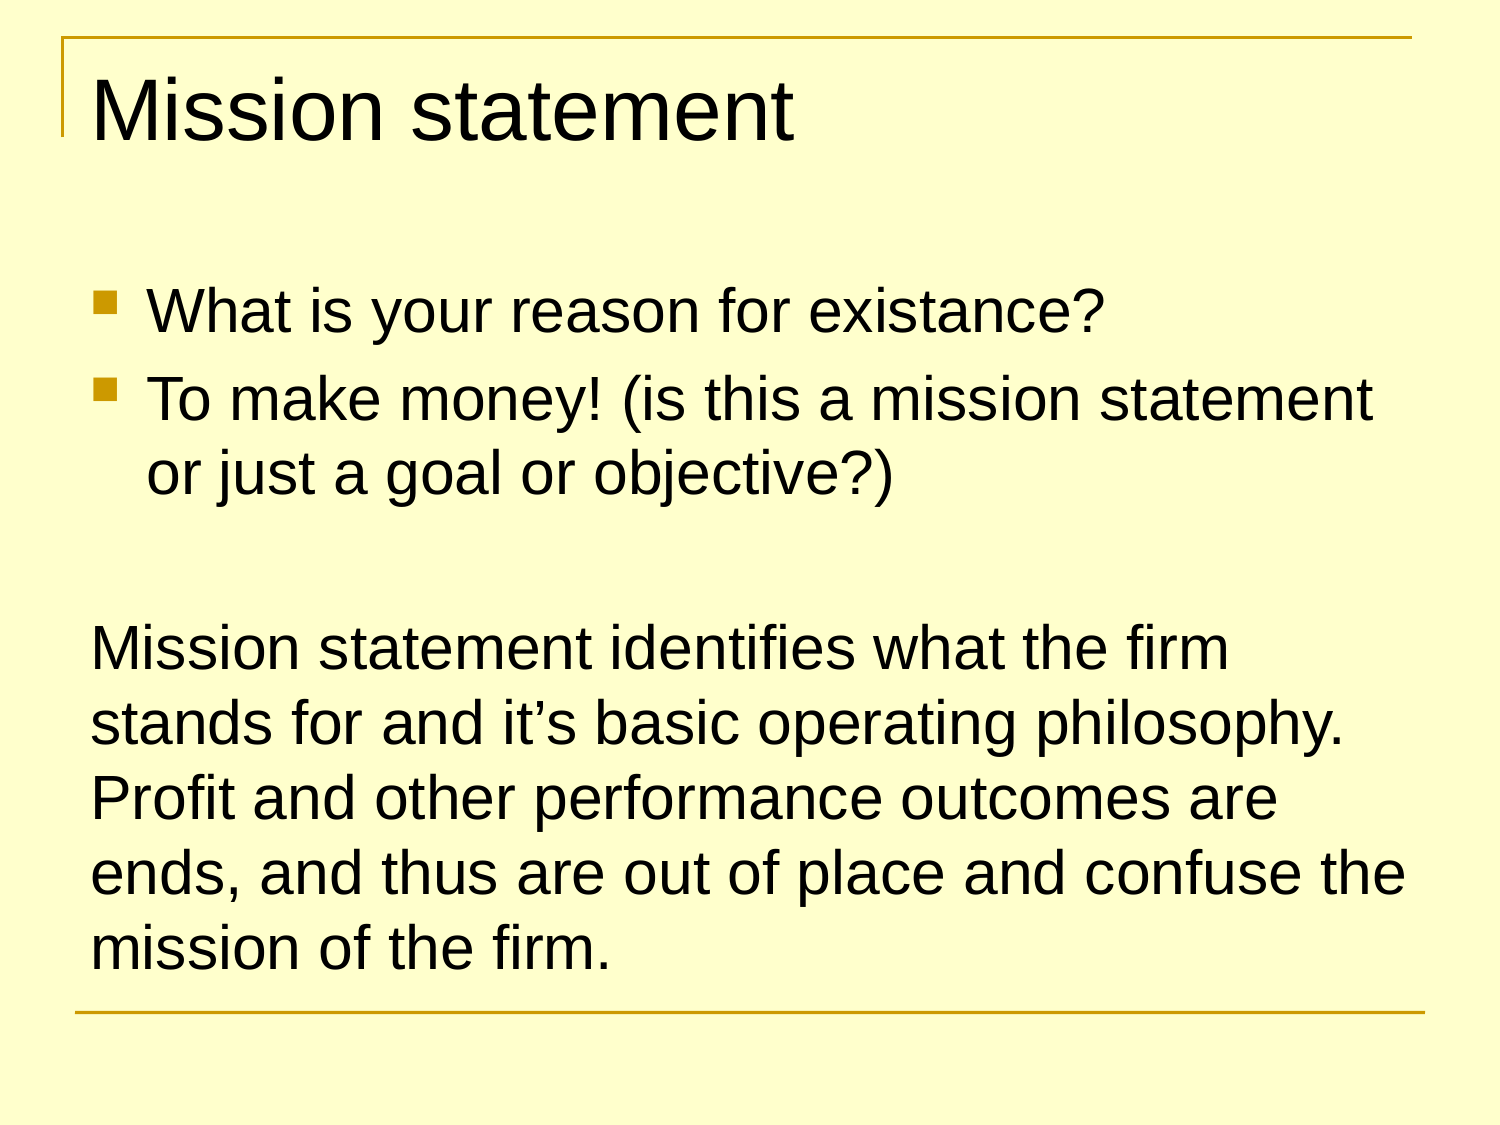

# Mission statement
What is your reason for existance?
To make money! (is this a mission statement or just a goal or objective?)

Mission statement identifies what the firm stands for and it’s basic operating philosophy. Profit and other performance outcomes are ends, and thus are out of place and confuse the mission of the firm.